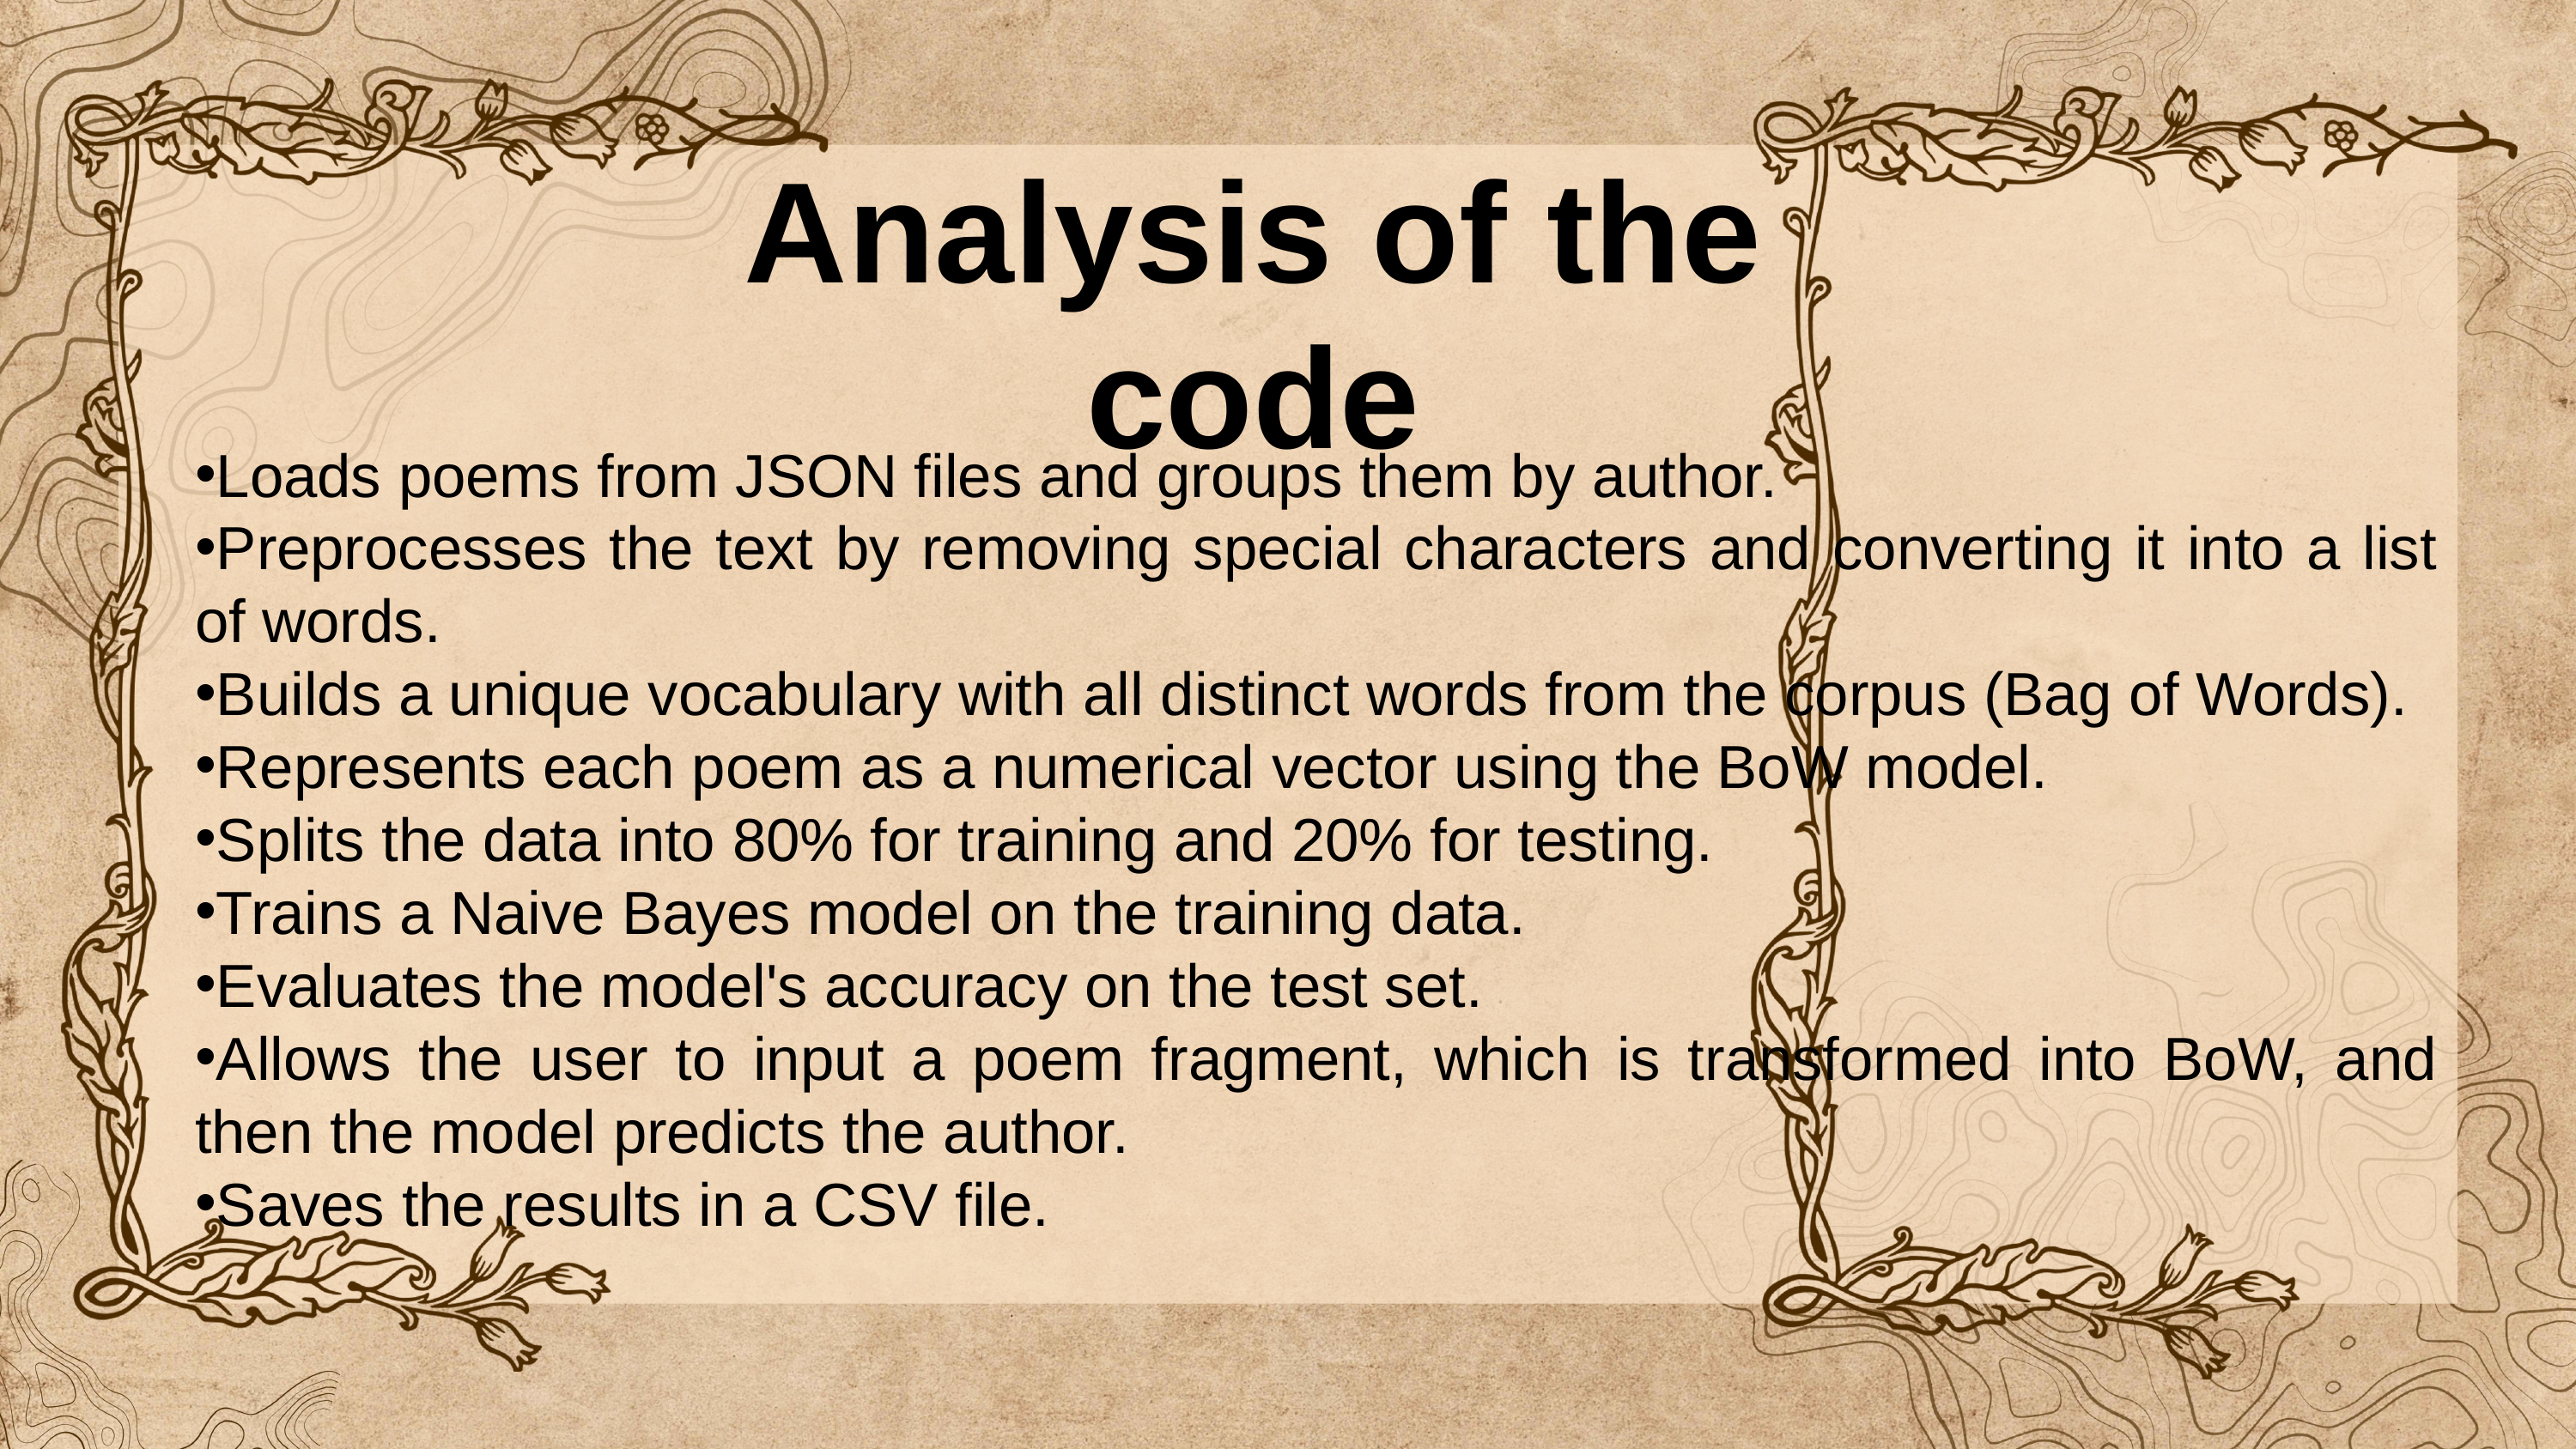

Analysis of the code
Loads poems from JSON files and groups them by author.
Preprocesses the text by removing special characters and converting it into a list of words.
Builds a unique vocabulary with all distinct words from the corpus (Bag of Words).
Represents each poem as a numerical vector using the BoW model.
Splits the data into 80% for training and 20% for testing.
Trains a Naive Bayes model on the training data.
Evaluates the model's accuracy on the test set.
Allows the user to input a poem fragment, which is transformed into BoW, and then the model predicts the author.
Saves the results in a CSV file.